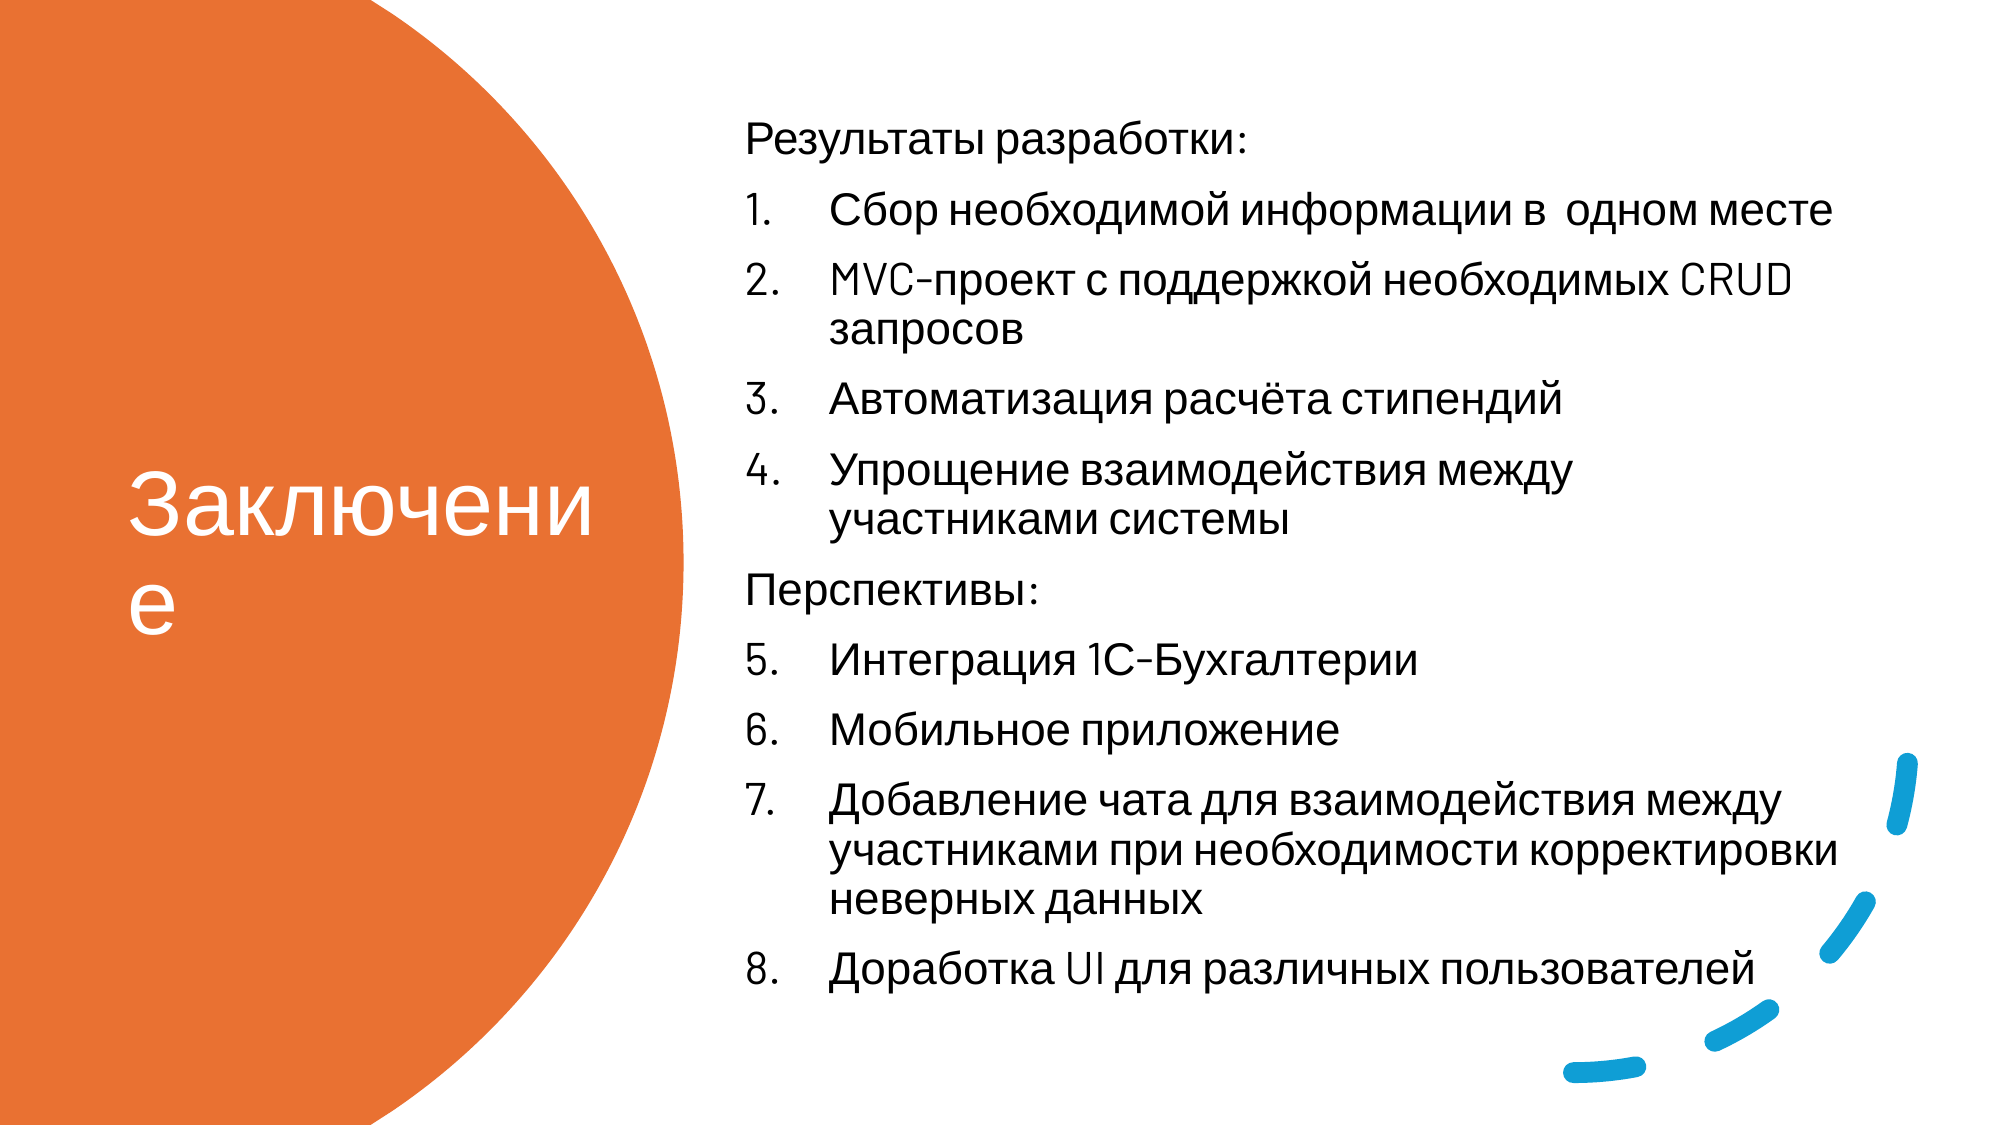

Результаты разработки:
Сбор необходимой информации в  одном месте
MVC-проект с поддержкой необходимых CRUD запросов
Автоматизация расчёта стипендий
Упрощение взаимодействия между участниками системы
Перспективы:
Интеграция 1С-Бухгалтерии
Мобильное приложение
Добавление чата для взаимодействия между участниками при необходимости корректировки неверных данных
Доработка UI для различных пользователей
# Заключение